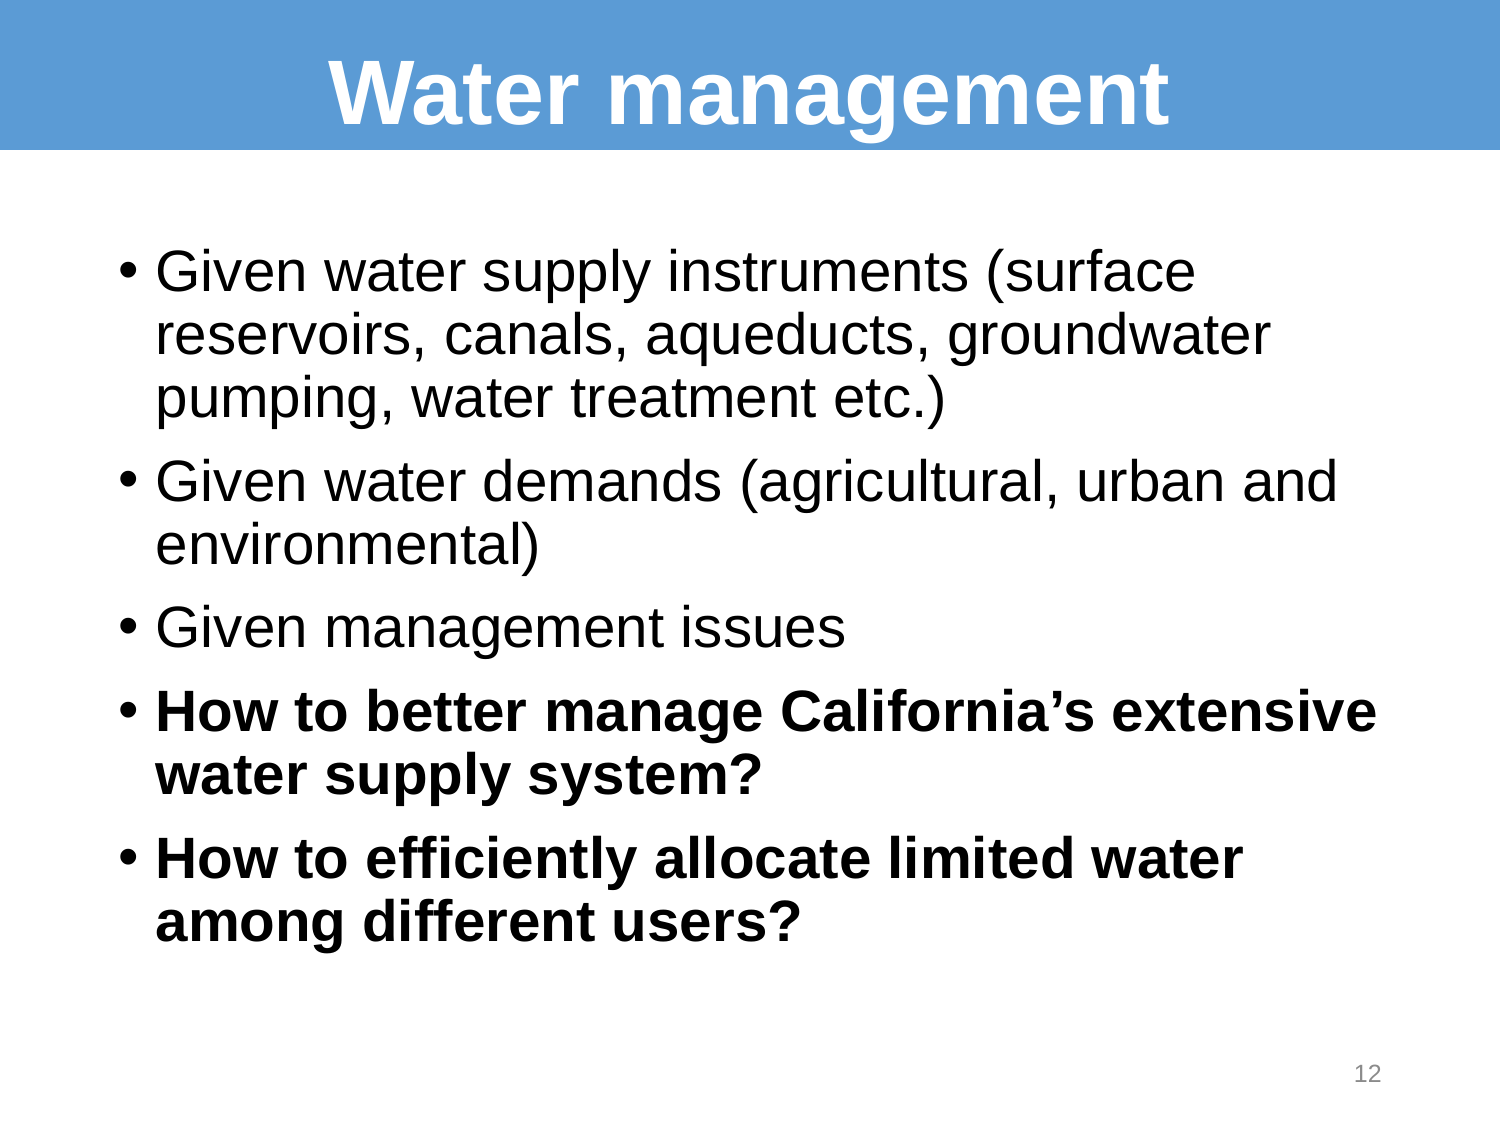

# Water management
Given water supply instruments (surface reservoirs, canals, aqueducts, groundwater pumping, water treatment etc.)
Given water demands (agricultural, urban and environmental)
Given management issues
How to better manage California’s extensive water supply system?
How to efficiently allocate limited water among different users?
12